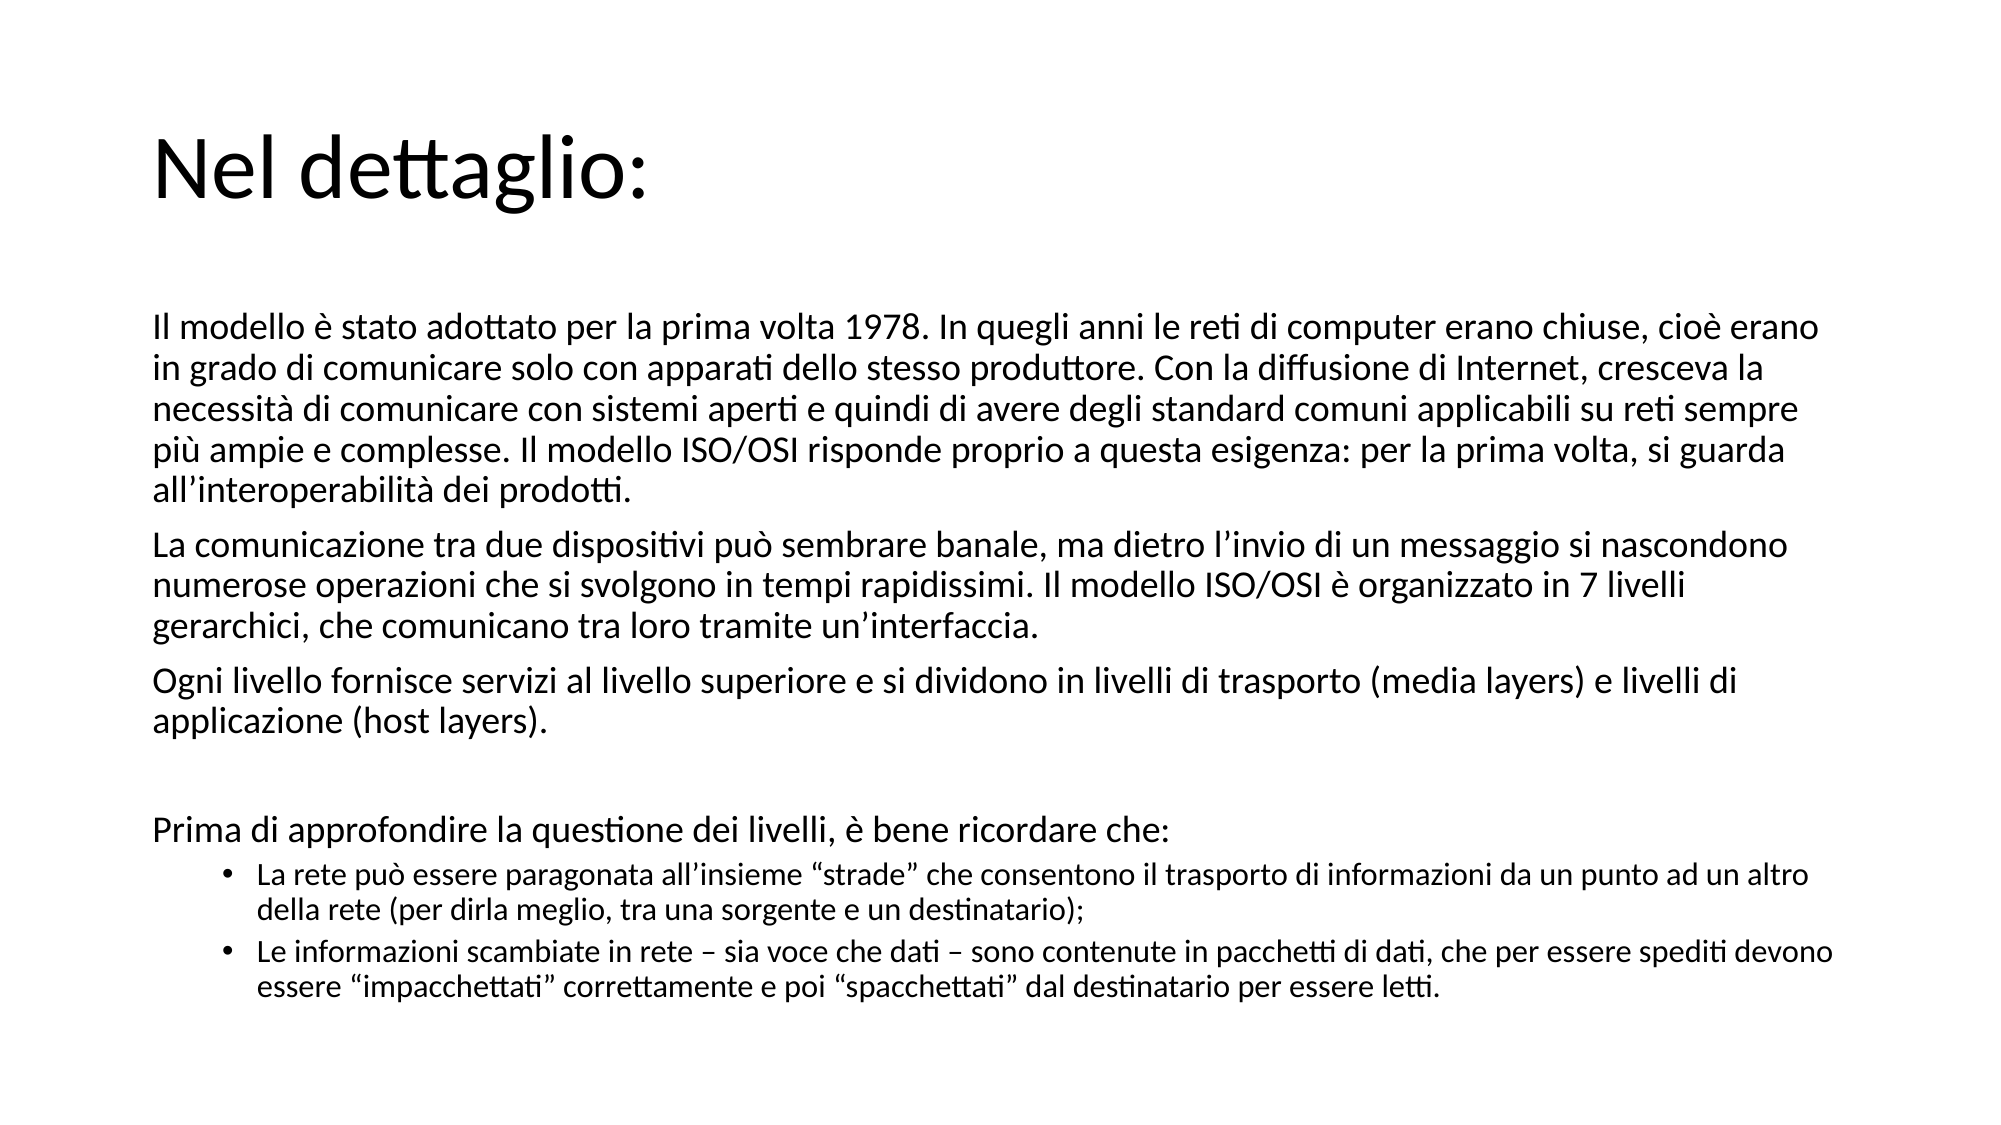

# Nel dettaglio:
Il modello è stato adottato per la prima volta 1978. In quegli anni le reti di computer erano chiuse, cioè erano in grado di comunicare solo con apparati dello stesso produttore. Con la diffusione di Internet, cresceva la necessità di comunicare con sistemi aperti e quindi di avere degli standard comuni applicabili su reti sempre più ampie e complesse. Il modello ISO/OSI risponde proprio a questa esigenza: per la prima volta, si guarda all’interoperabilità dei prodotti.
La comunicazione tra due dispositivi può sembrare banale, ma dietro l’invio di un messaggio si nascondono numerose operazioni che si svolgono in tempi rapidissimi. Il modello ISO/OSI è organizzato in 7 livelli gerarchici, che comunicano tra loro tramite un’interfaccia.
Ogni livello fornisce servizi al livello superiore e si dividono in livelli di trasporto (media layers) e livelli di applicazione (host layers).

Prima di approfondire la questione dei livelli, è bene ricordare che:
La rete può essere paragonata all’insieme “strade” che consentono il trasporto di informazioni da un punto ad un altro della rete (per dirla meglio, tra una sorgente e un destinatario);
Le informazioni scambiate in rete – sia voce che dati – sono contenute in pacchetti di dati, che per essere spediti devono essere “impacchettati” correttamente e poi “spacchettati” dal destinatario per essere letti.